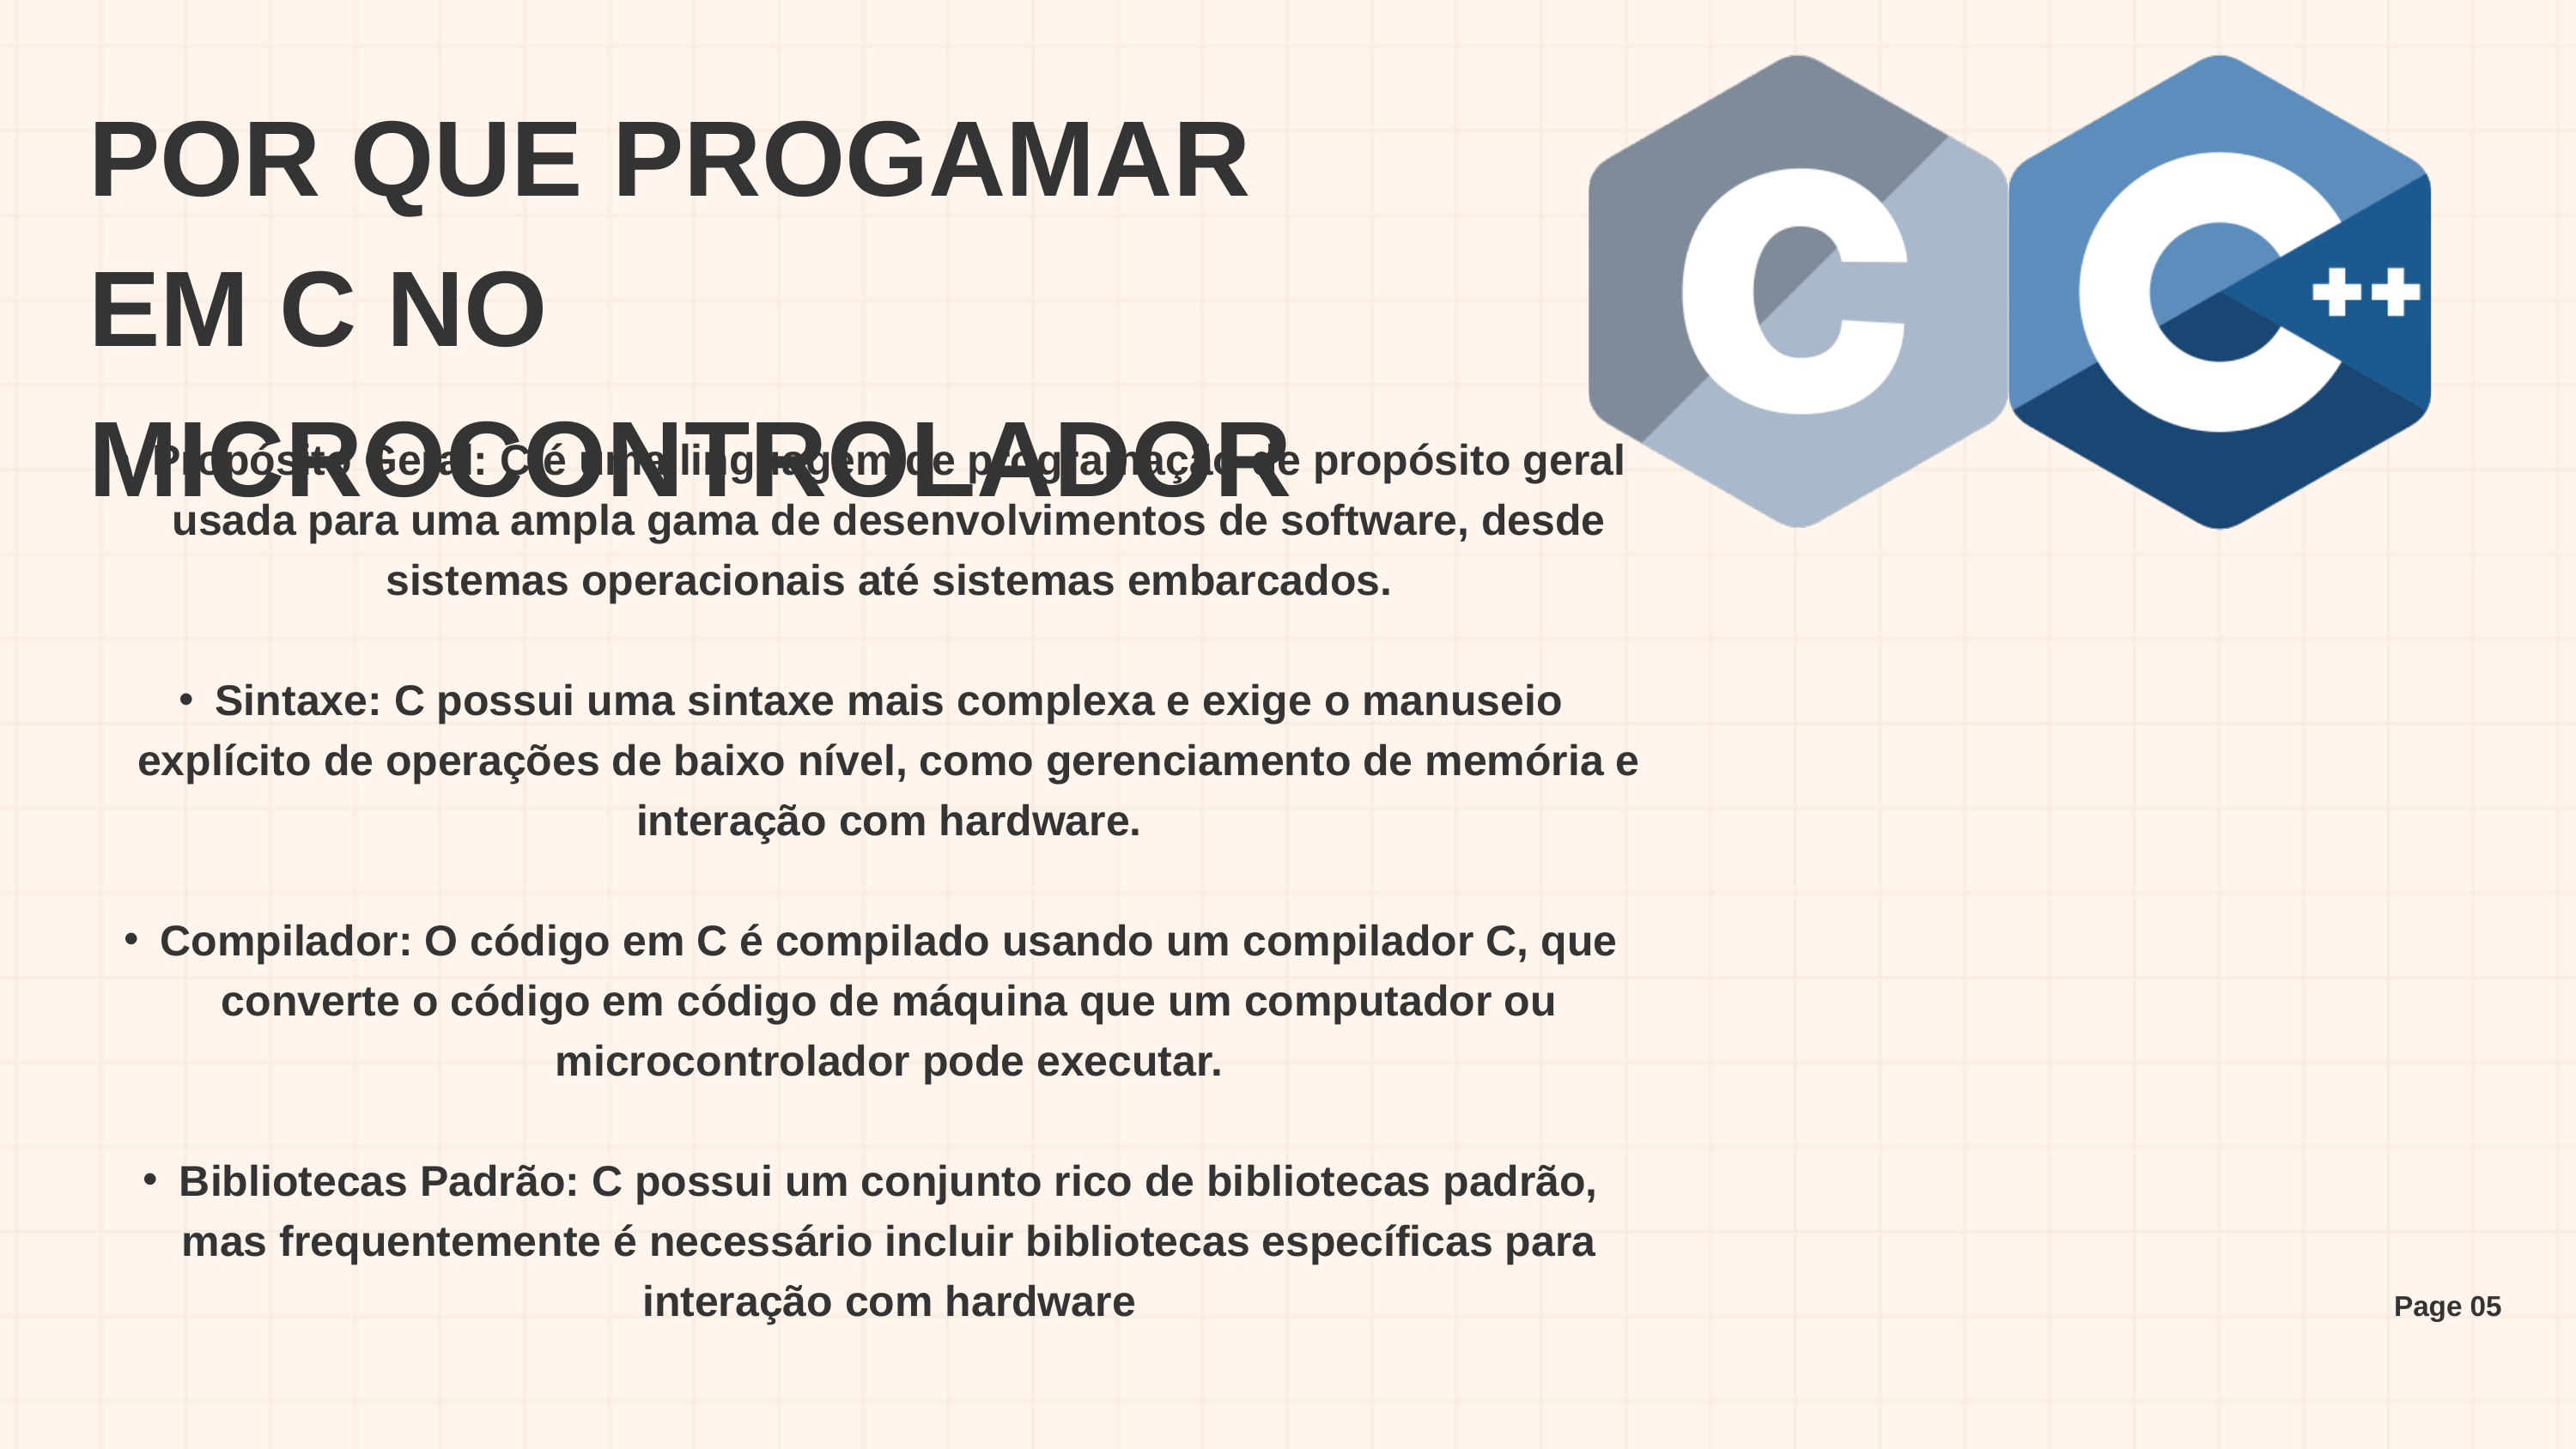

POR QUE PROGAMAR EM C NO MICROCONTROLADOR
Propósito Geral: C é uma linguagem de programação de propósito geral usada para uma ampla gama de desenvolvimentos de software, desde sistemas operacionais até sistemas embarcados.

Sintaxe: C possui uma sintaxe mais complexa e exige o manuseio explícito de operações de baixo nível, como gerenciamento de memória e interação com hardware.

Compilador: O código em C é compilado usando um compilador C, que converte o código em código de máquina que um computador ou microcontrolador pode executar.

Bibliotecas Padrão: C possui um conjunto rico de bibliotecas padrão, mas frequentemente é necessário incluir bibliotecas específicas para interação com hardware

Page 05